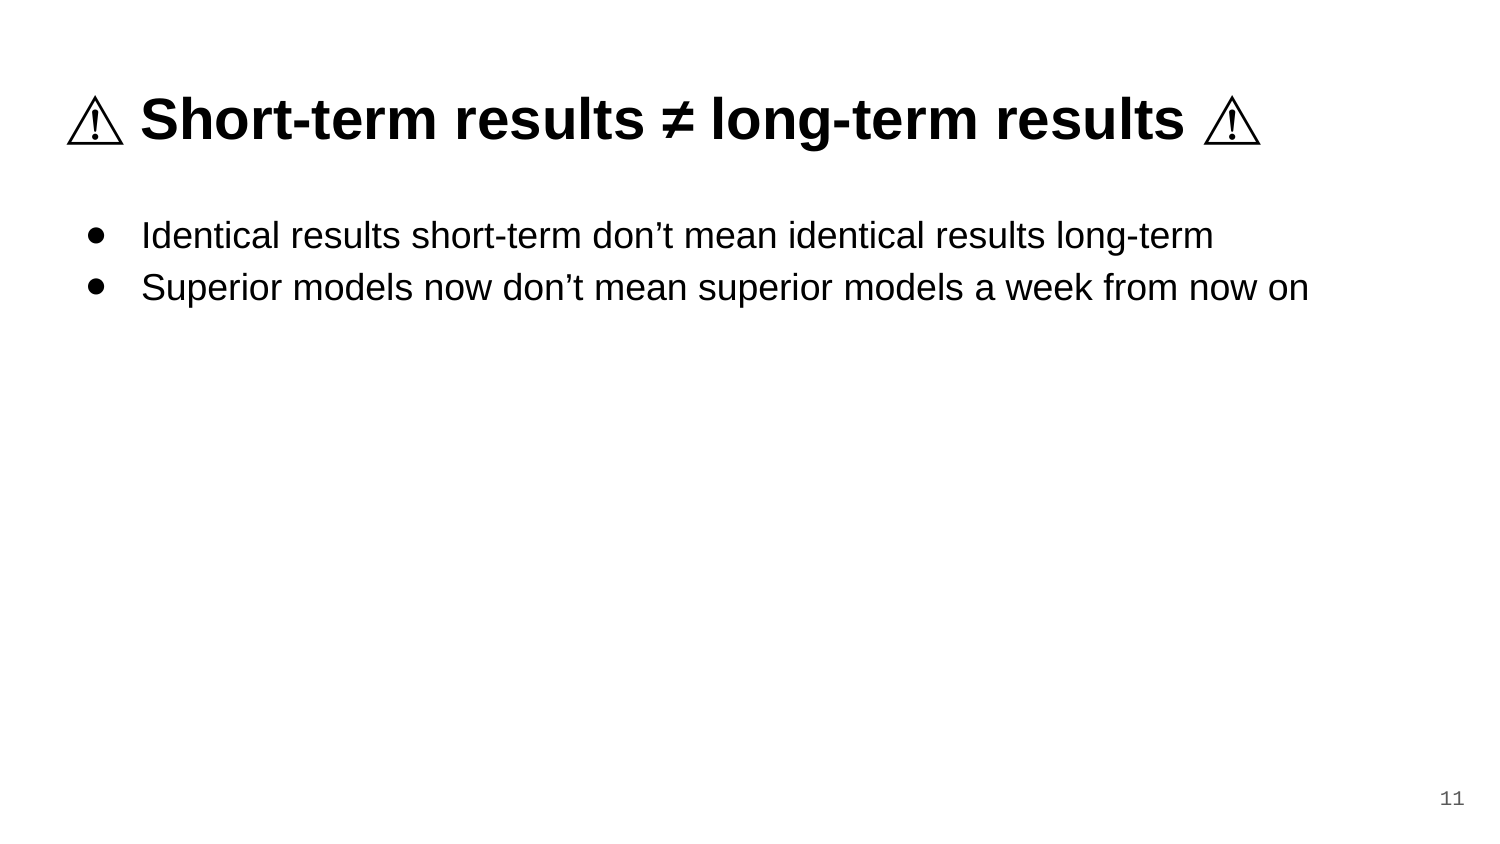

# ⚠ Short-term results ≠ long-term results ⚠
Identical results short-term don’t mean identical results long-term
Superior models now don’t mean superior models a week from now on
11